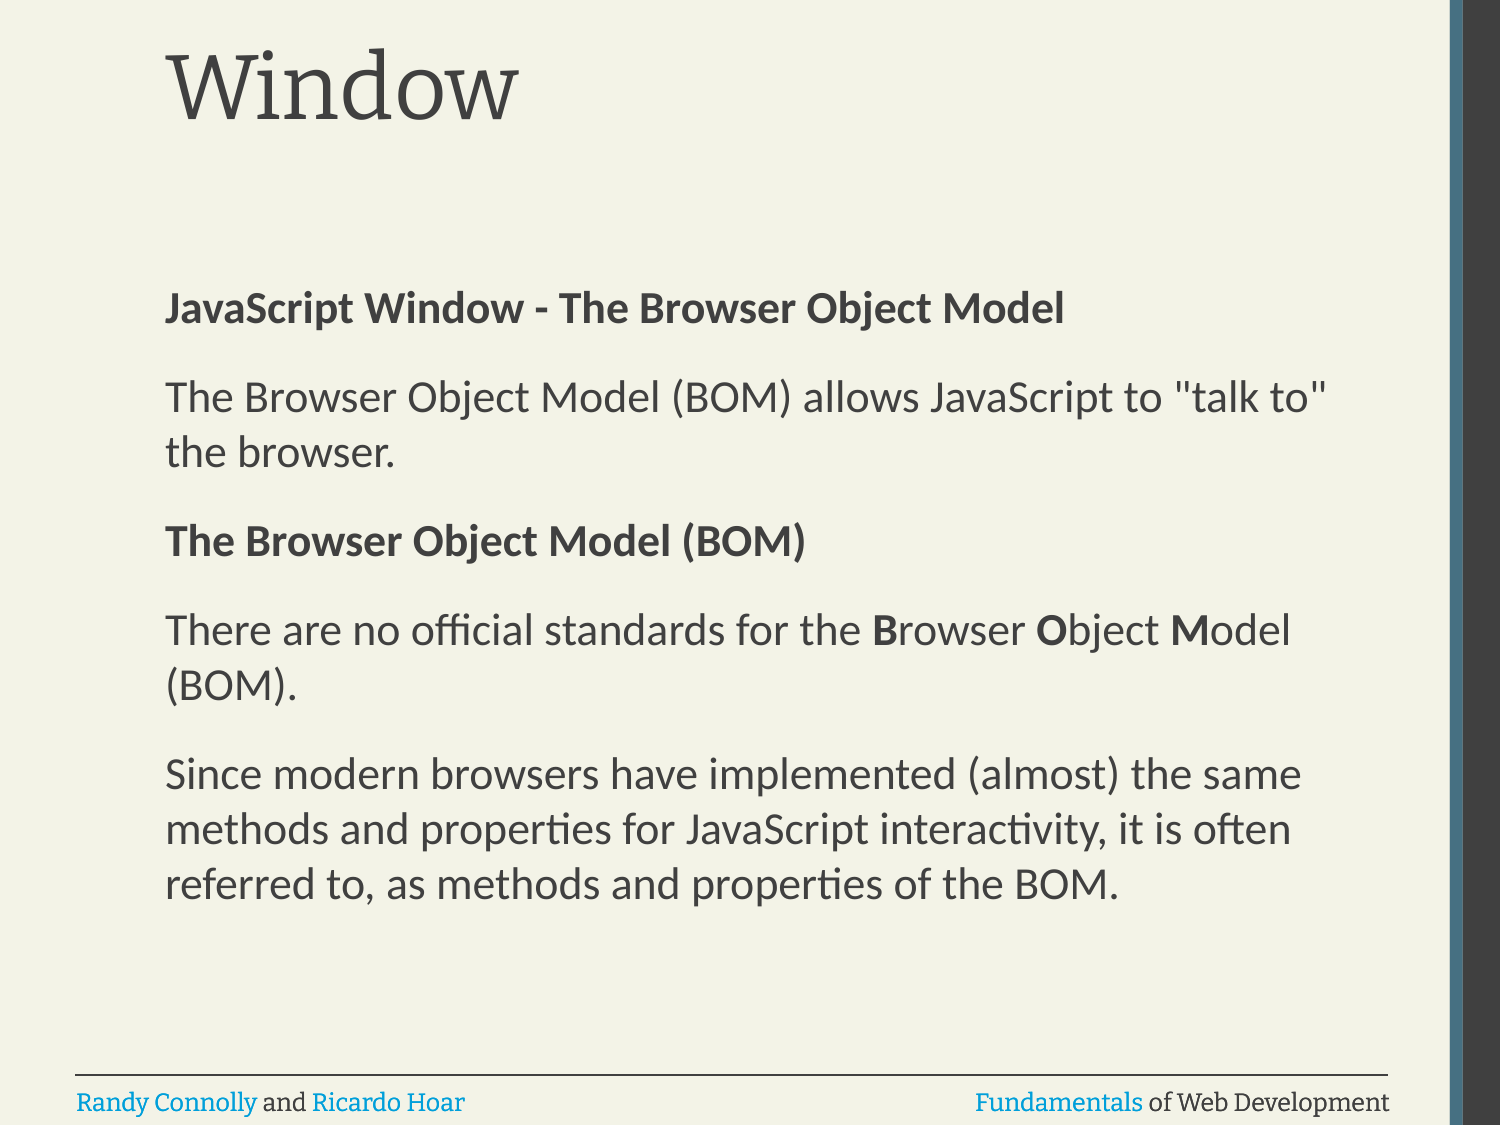

# Window

JavaScript Window - The Browser Object Model
The Browser Object Model (BOM) allows JavaScript to "talk to" the browser.
The Browser Object Model (BOM)
There are no official standards for the Browser Object Model (BOM).
Since modern browsers have implemented (almost) the same methods and properties for JavaScript interactivity, it is often referred to, as methods and properties of the BOM.